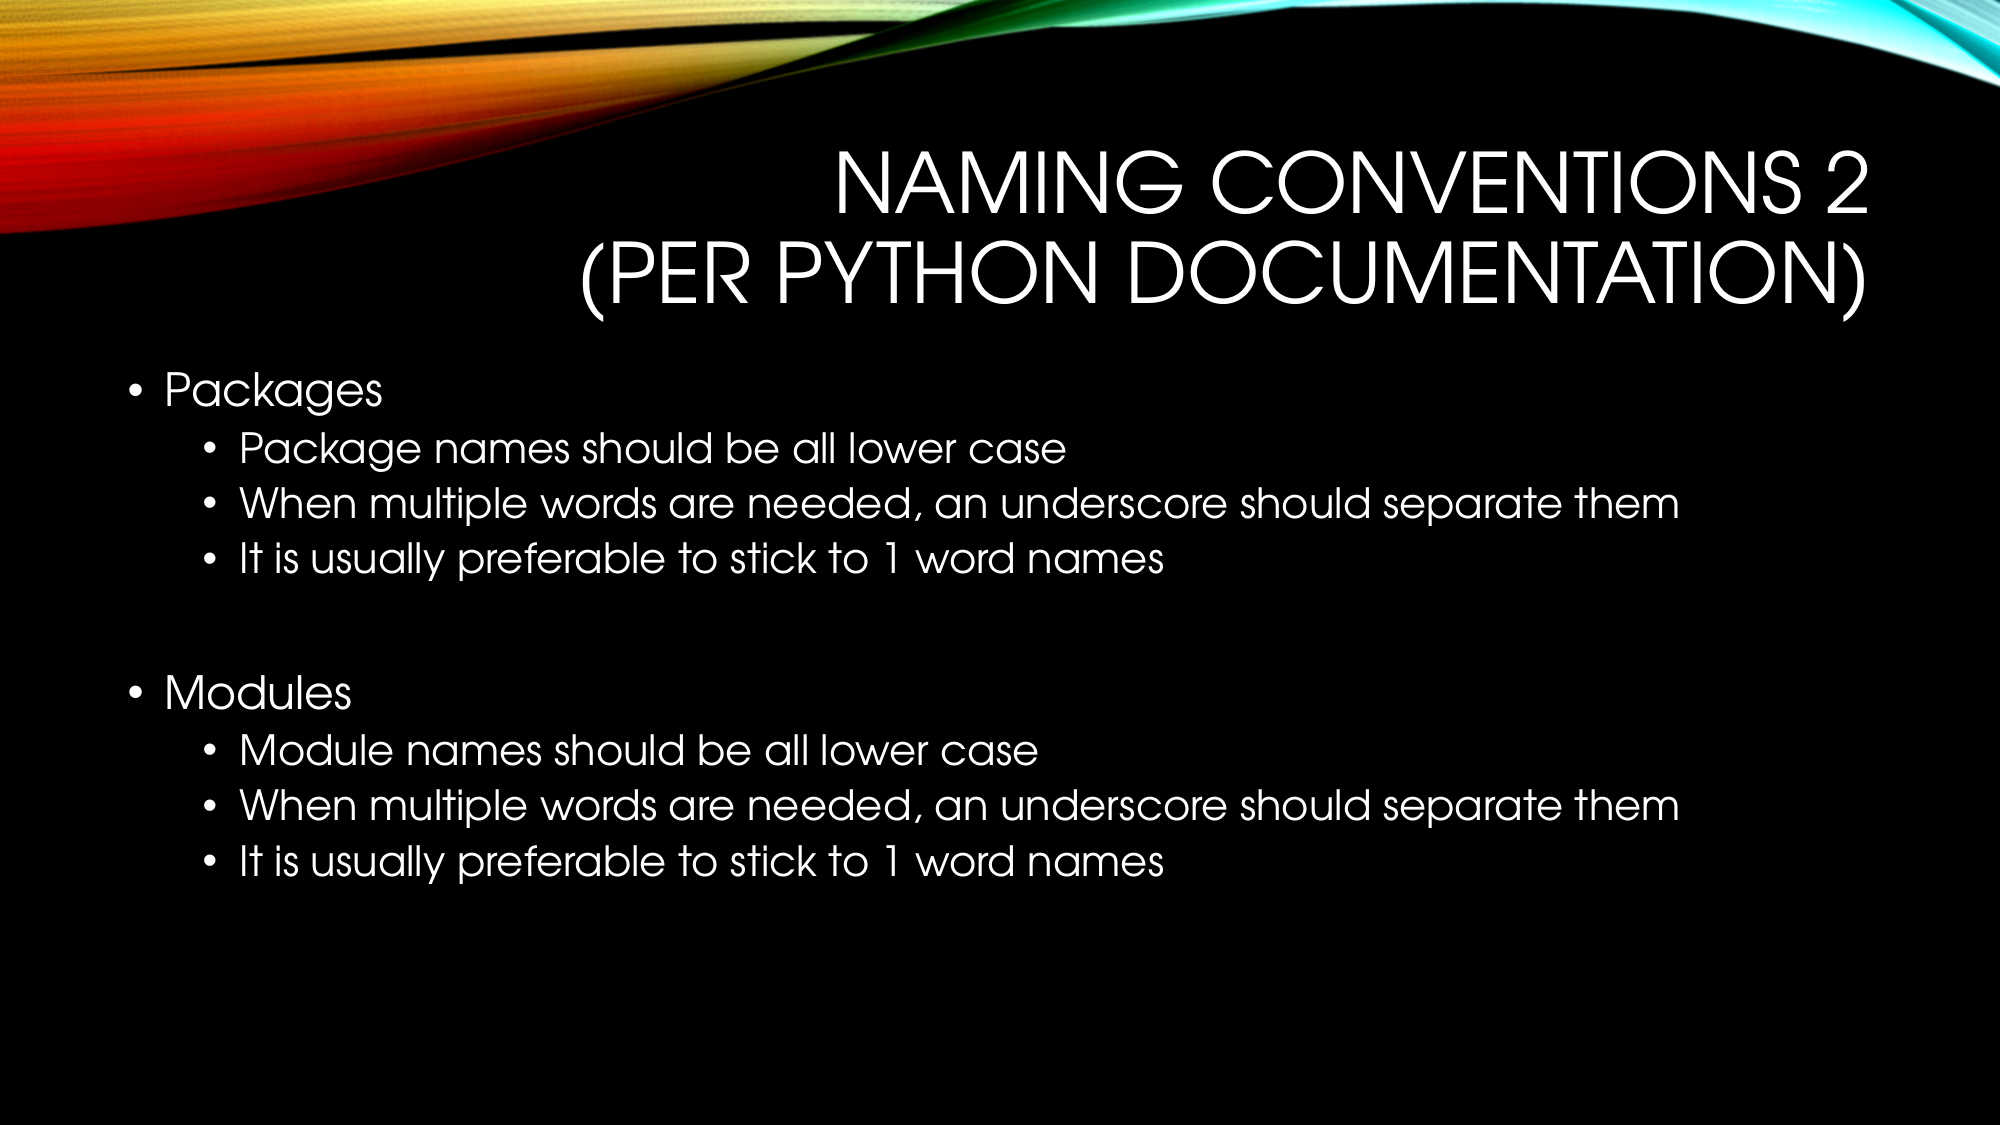

Naming Conventions 2
 (per Python Documentation)
Packages
Package names should be all lower case
When multiple words are needed, an underscore should separate them
It is usually preferable to stick to 1 word names

Modules
Module names should be all lower case
When multiple words are needed, an underscore should separate them
It is usually preferable to stick to 1 word names